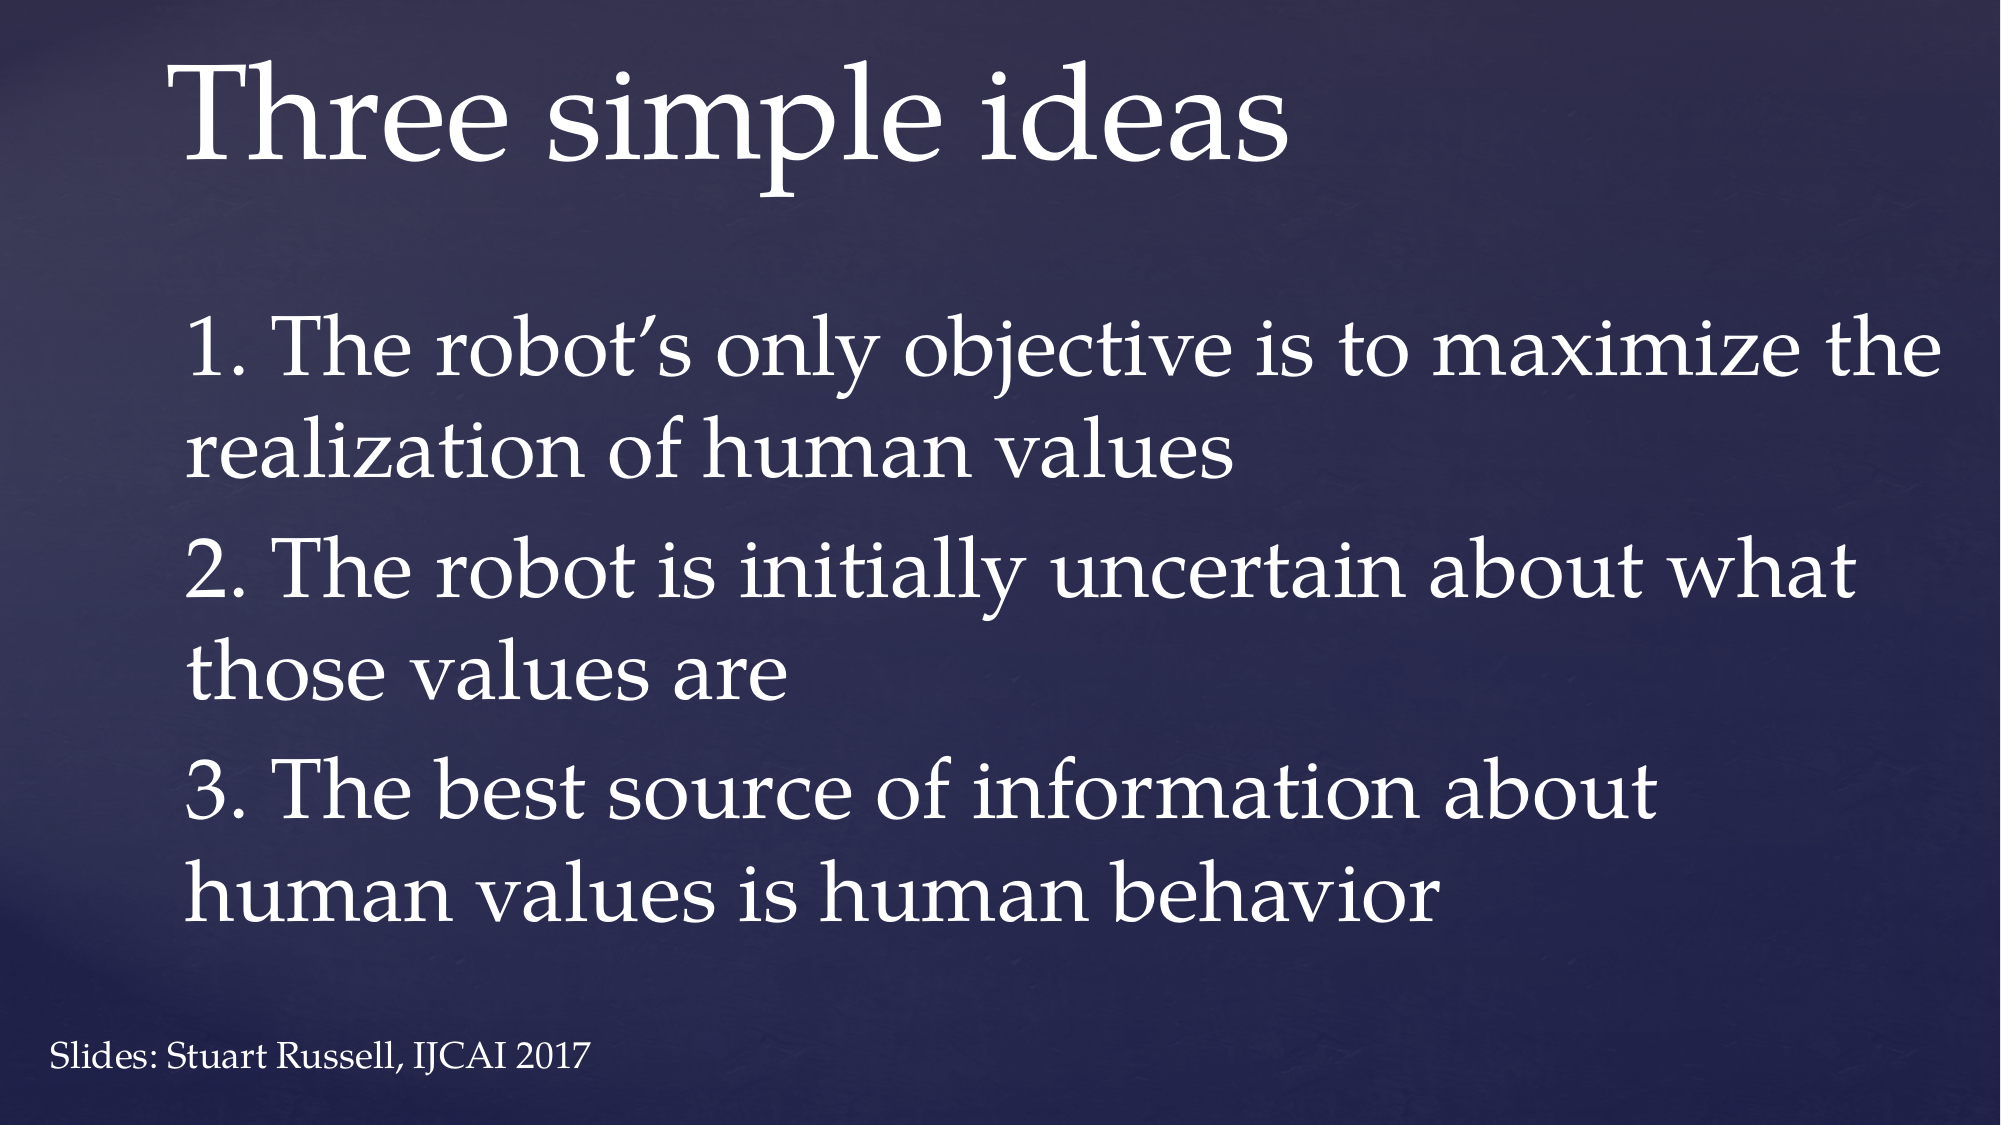

# Three simple ideas
1. The robot’s only objective is to maximize the realization of human values
2. The robot is initially uncertain about what those values are
3. The best source of information about human values is human behavior
Slides: Stuart Russell, IJCAI 2017